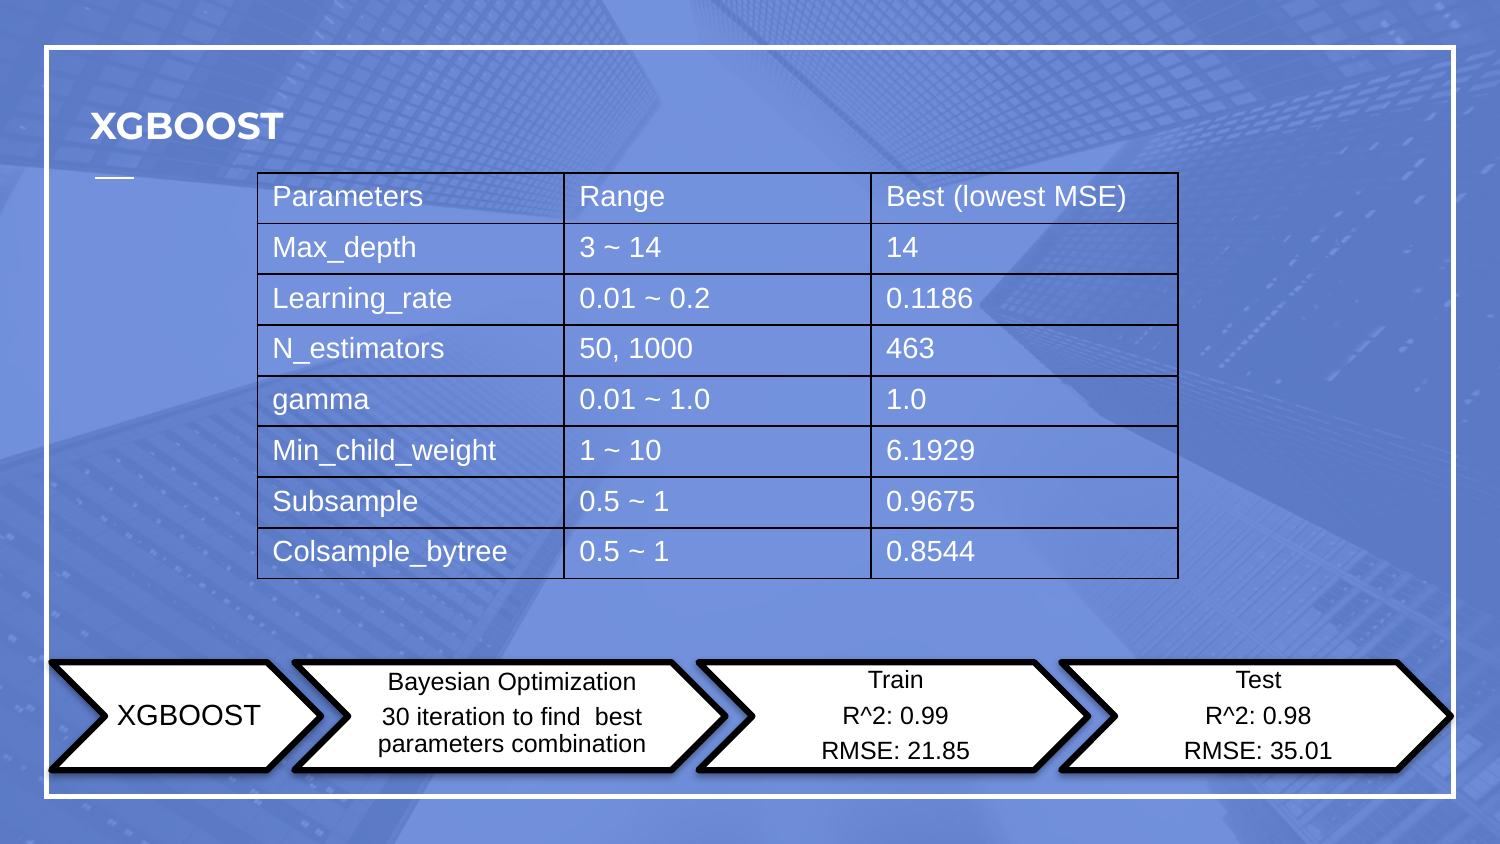

# XGBOOST
| Parameters | Range | Best (lowest MSE) |
| --- | --- | --- |
| Max\_depth | 3 ~ 14 | 14 |
| Learning\_rate | 0.01 ~ 0.2 | 0.1186 |
| N\_estimators | 50, 1000 | 463 |
| gamma | 0.01 ~ 1.0 | 1.0 |
| Min\_child\_weight | 1 ~ 10 | 6.1929 |
| Subsample | 0.5 ~ 1 | 0.9675 |
| Colsample\_bytree | 0.5 ~ 1 | 0.8544 |
XGBOOST

Bayesian Optimization
30 iteration to find  best parameters combination

Train
R^2: 0.99
RMSE: 21.85
Test
R^2: 0.98
RMSE: 35.01
12